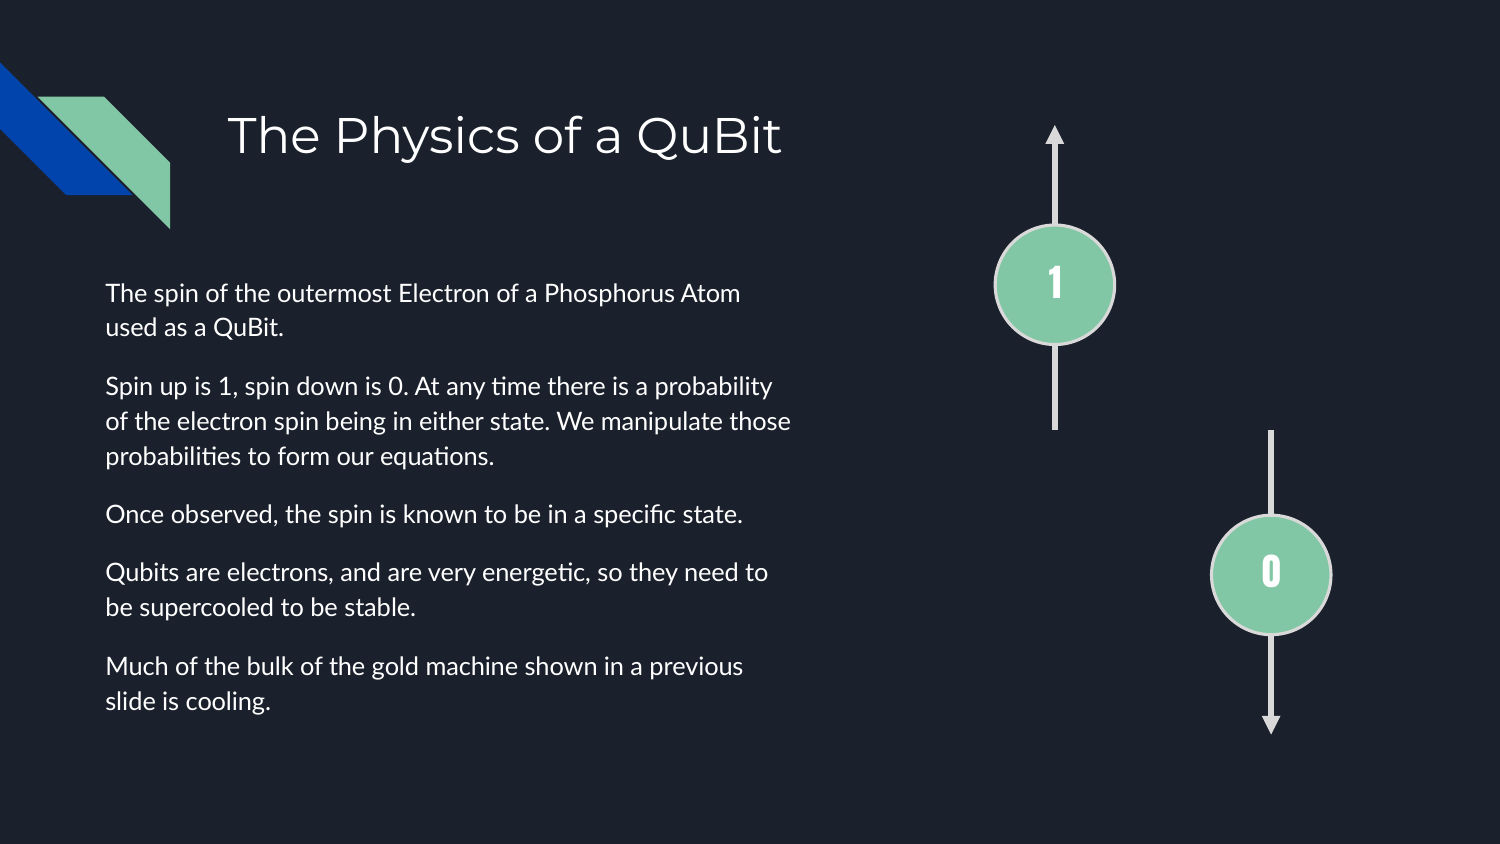

# The Physics of a QuBit

1
The spin of the outermost Electron of a Phosphorus Atom  used as a QuBit.
Spin up is 1, spin down is 0. At any time there is a probability of the electron spin being in either state. We manipulate those probabilities to form our equations.
Once observed, the spin is known to be in a specific state.
Qubits are electrons, and are very energetic, so they need to be supercooled to be stable.
Much of the bulk of the gold machine shown in a previous slide is cooling.

0